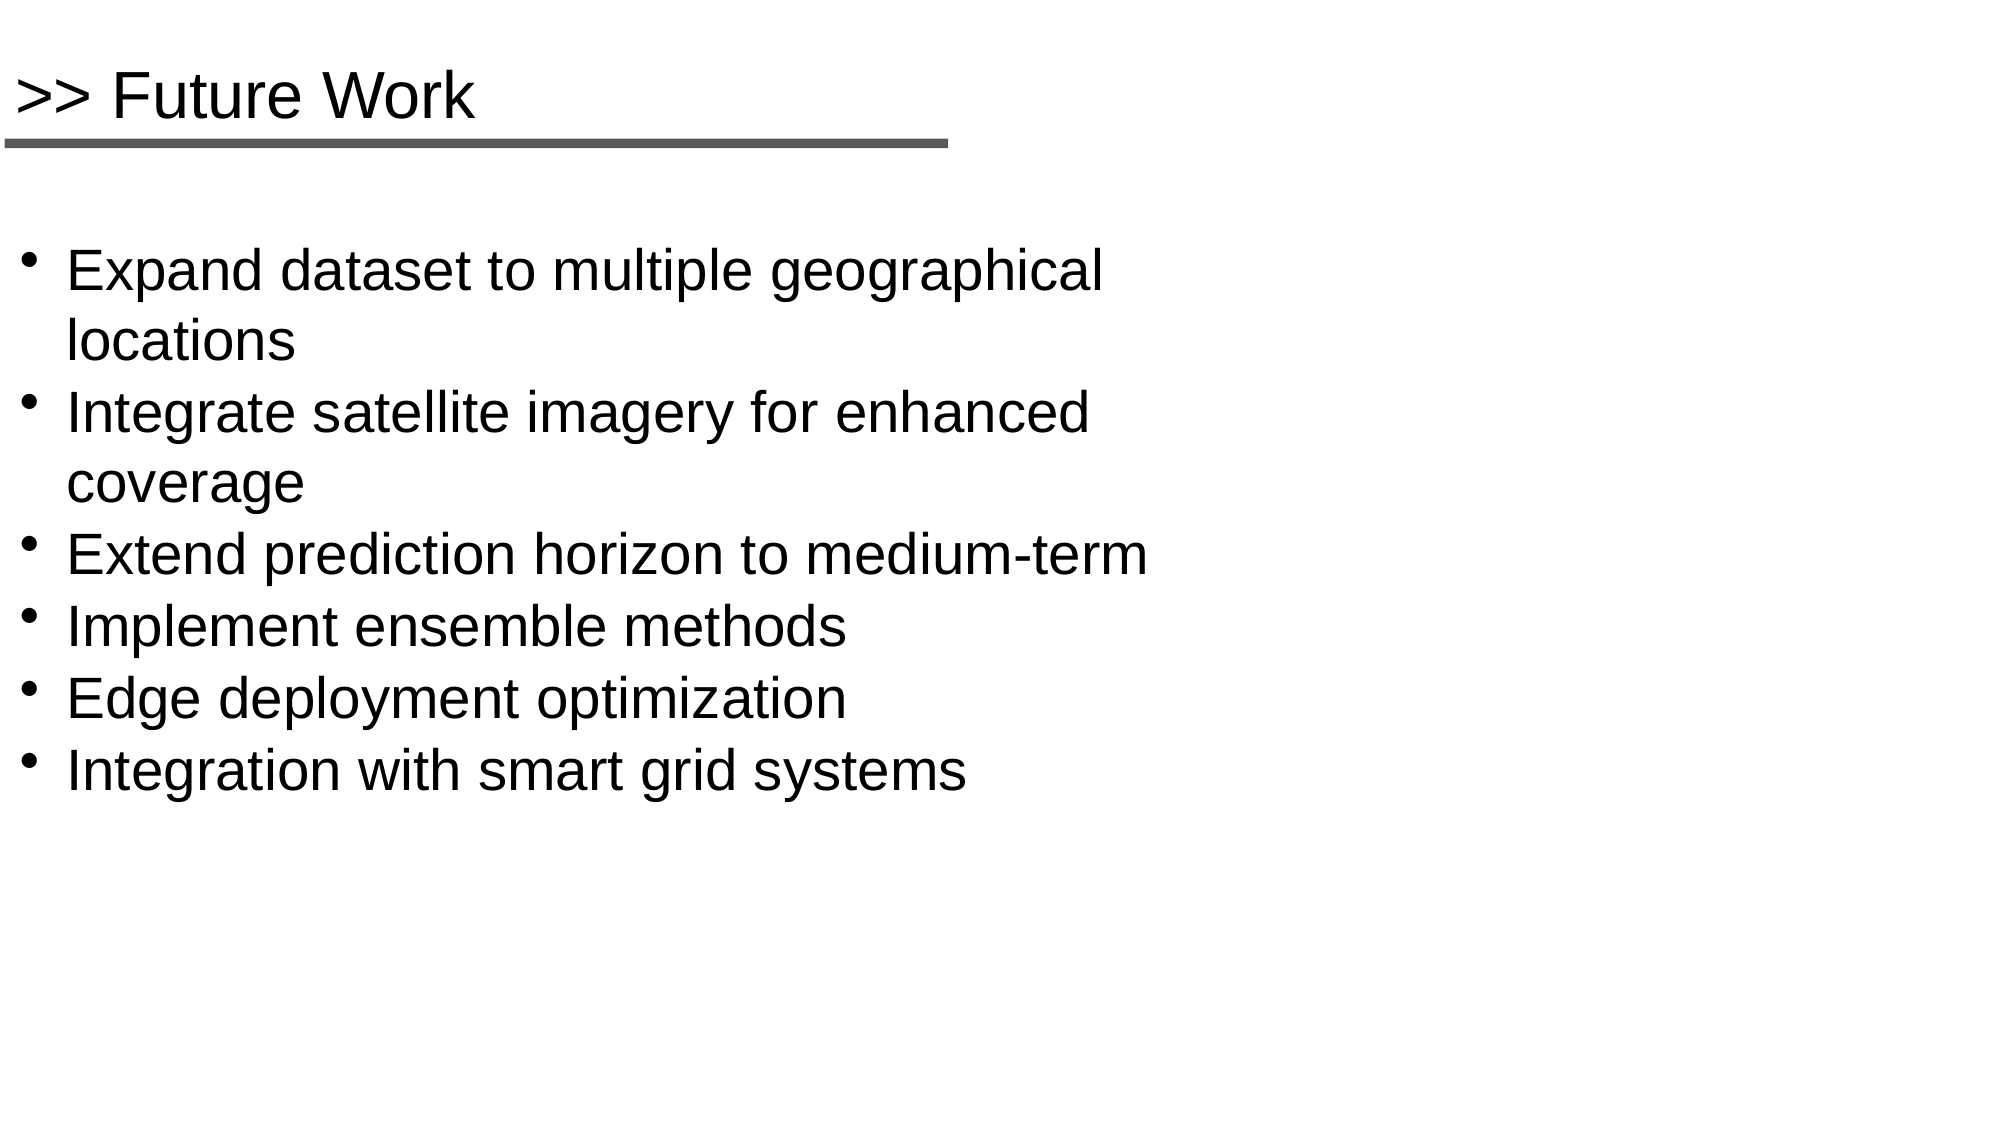

# >> Future Work

Expand dataset to multiple geographical locations
Integrate satellite imagery for enhanced coverage
Extend prediction horizon to medium-term
Implement ensemble methods
Edge deployment optimization
Integration with smart grid systems